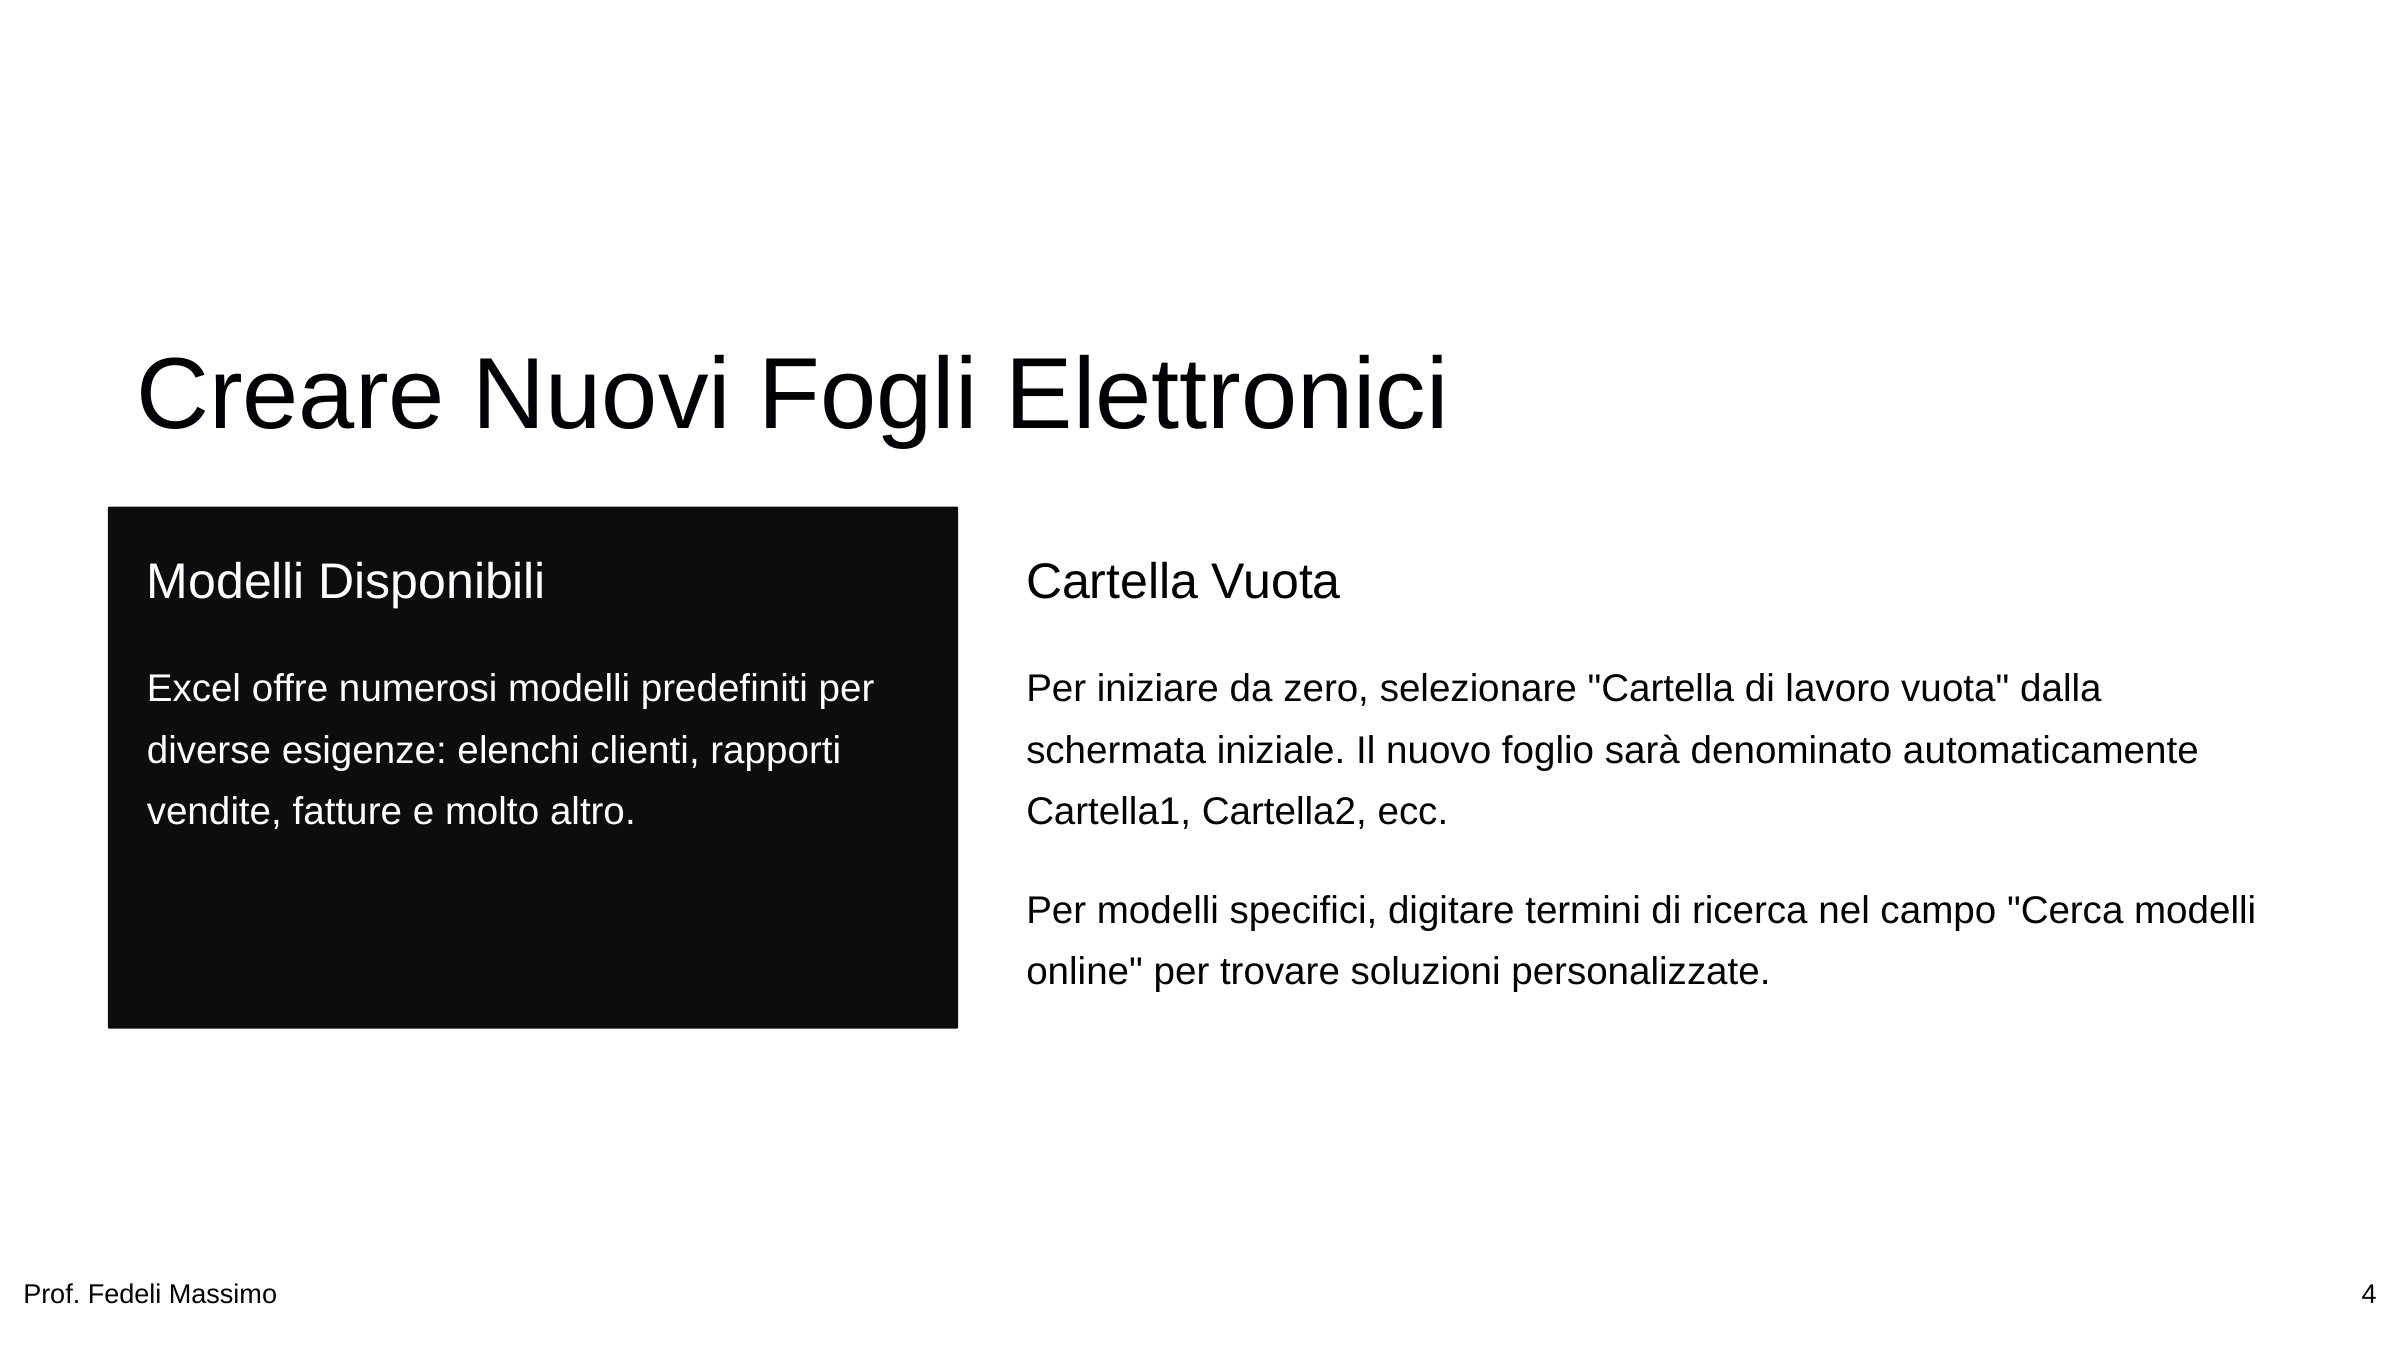

Creare Nuovi Fogli Elettronici

Modelli Disponibili
Cartella Vuota
Excel offre numerosi modelli predefiniti per diverse esigenze: elenchi clienti, rapporti vendite, fatture e molto altro.
Per iniziare da zero, selezionare "Cartella di lavoro vuota" dalla schermata iniziale. Il nuovo foglio sarà denominato automaticamente Cartella1, Cartella2, ecc.
Per modelli specifici, digitare termini di ricerca nel campo "Cerca modelli online" per trovare soluzioni personalizzate.
Prof. Fedeli Massimo
4